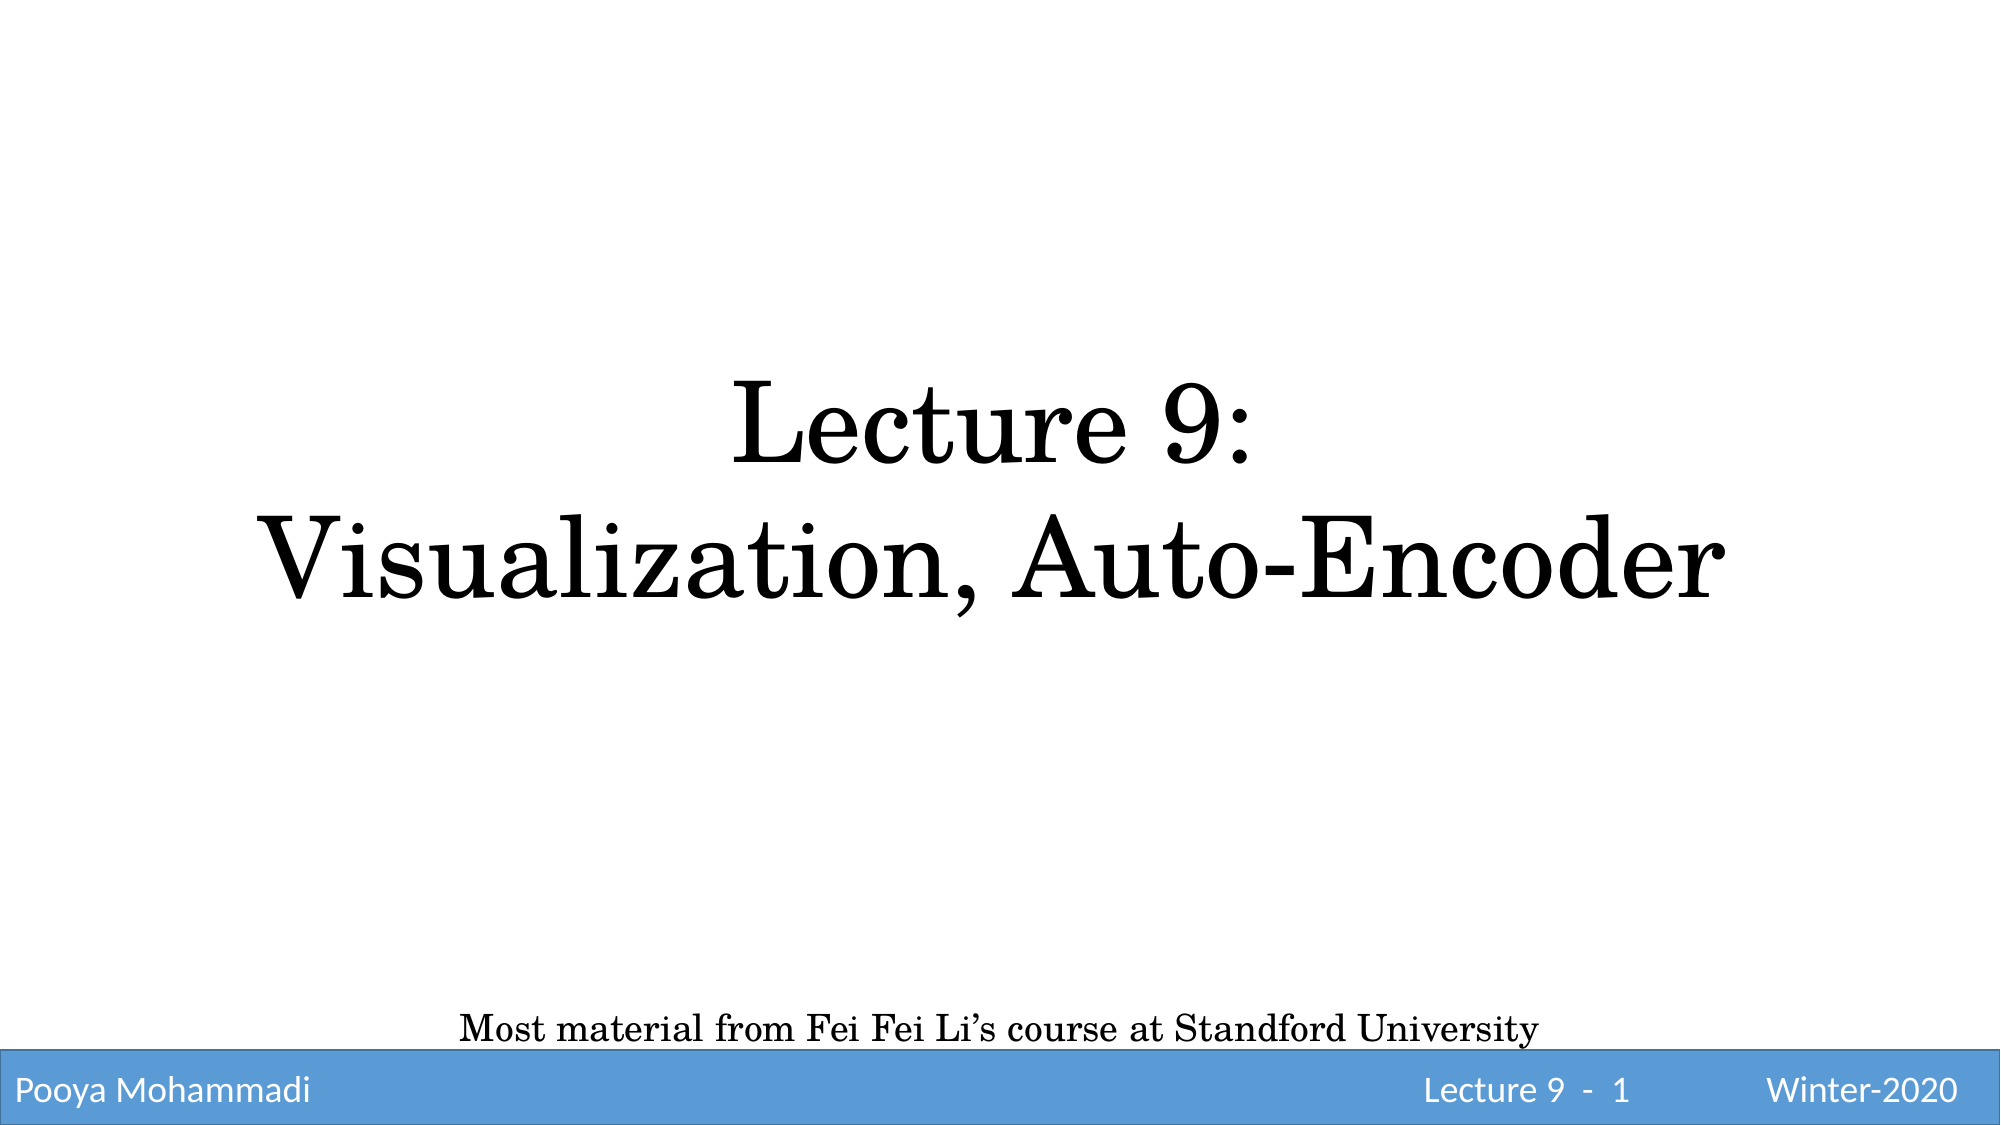

Lecture 9:
Visualization, Auto-Encoder
Most material from Fei Fei Li’s course at Standford University

Pooya Mohammadi					     			       Lecture 9  -  1	            Winter-2020